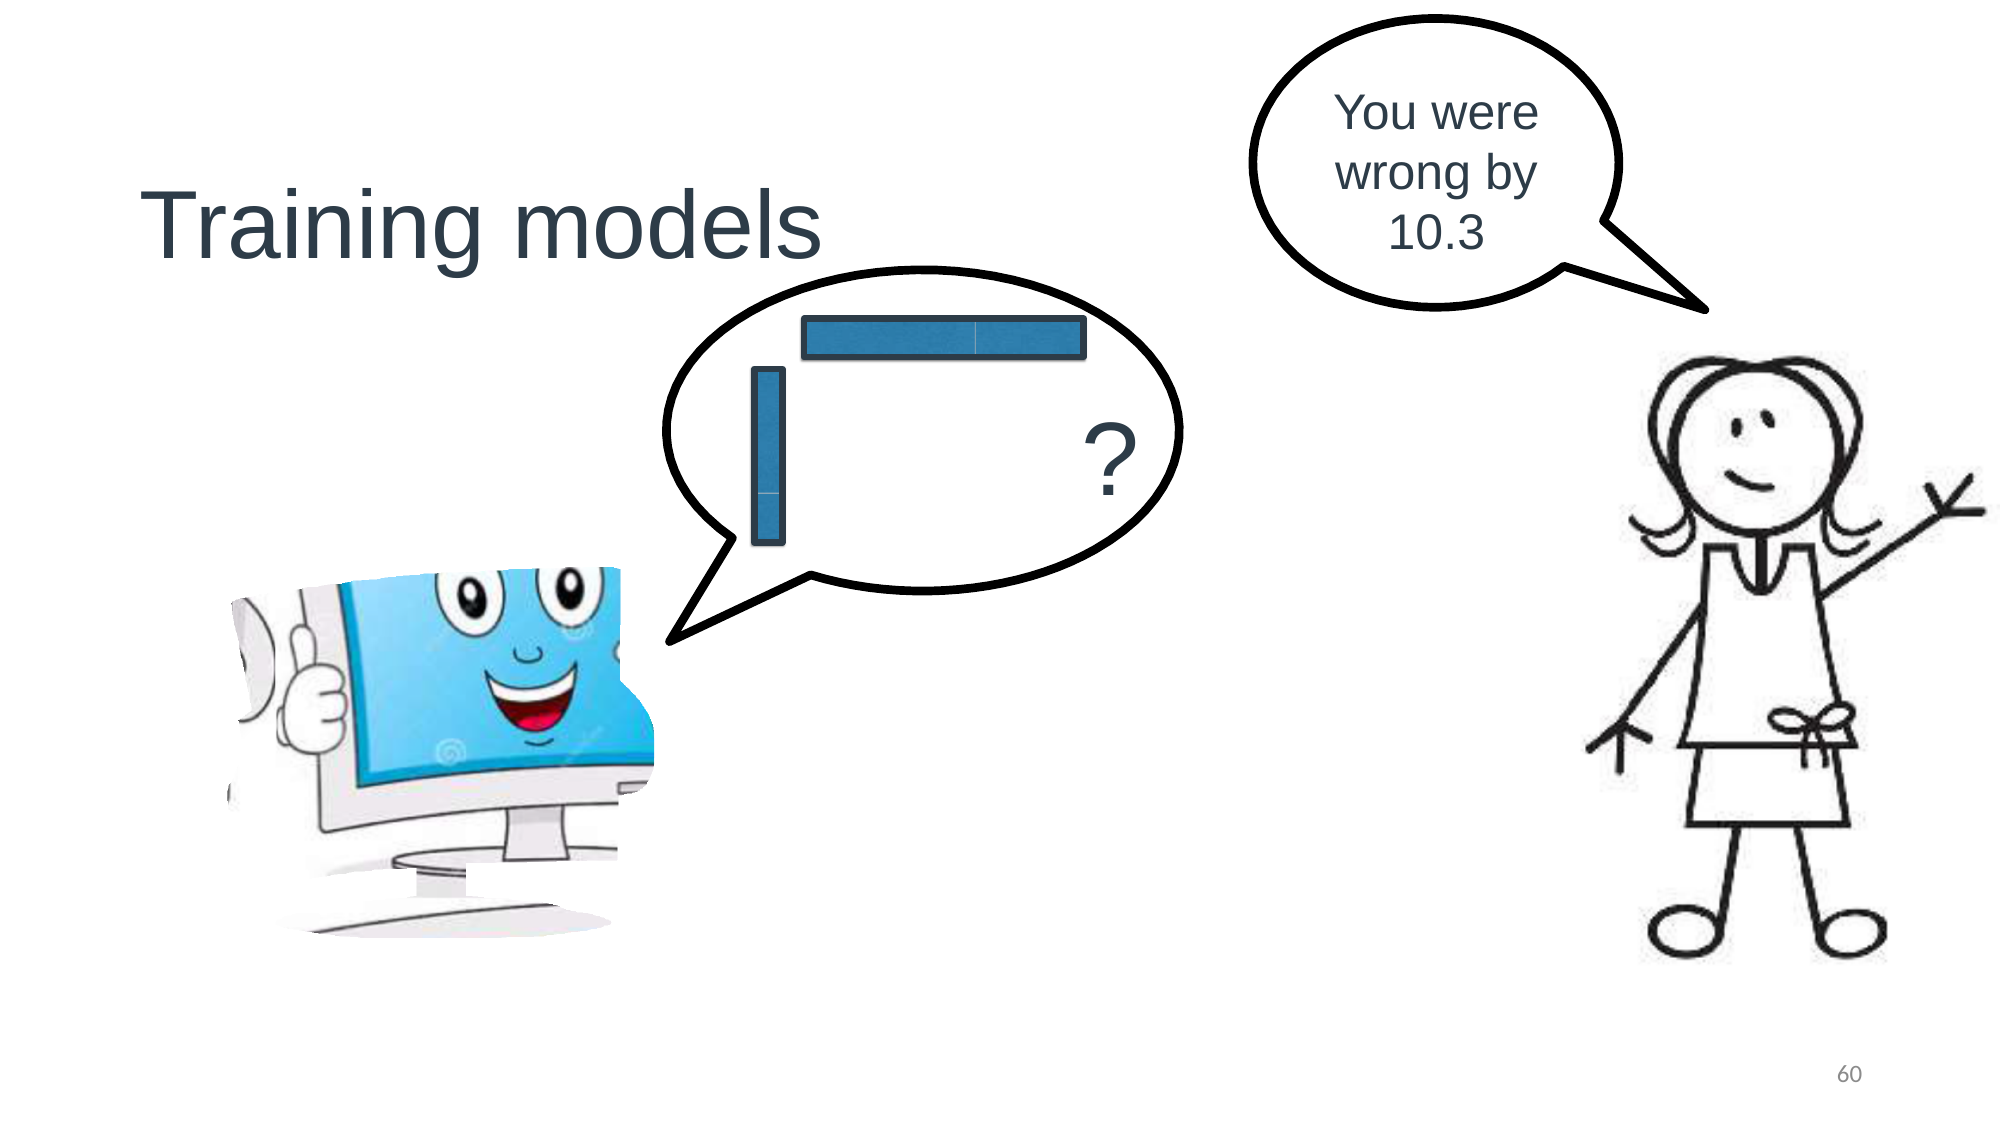

You were wrong by 10.3
Training models

?

60